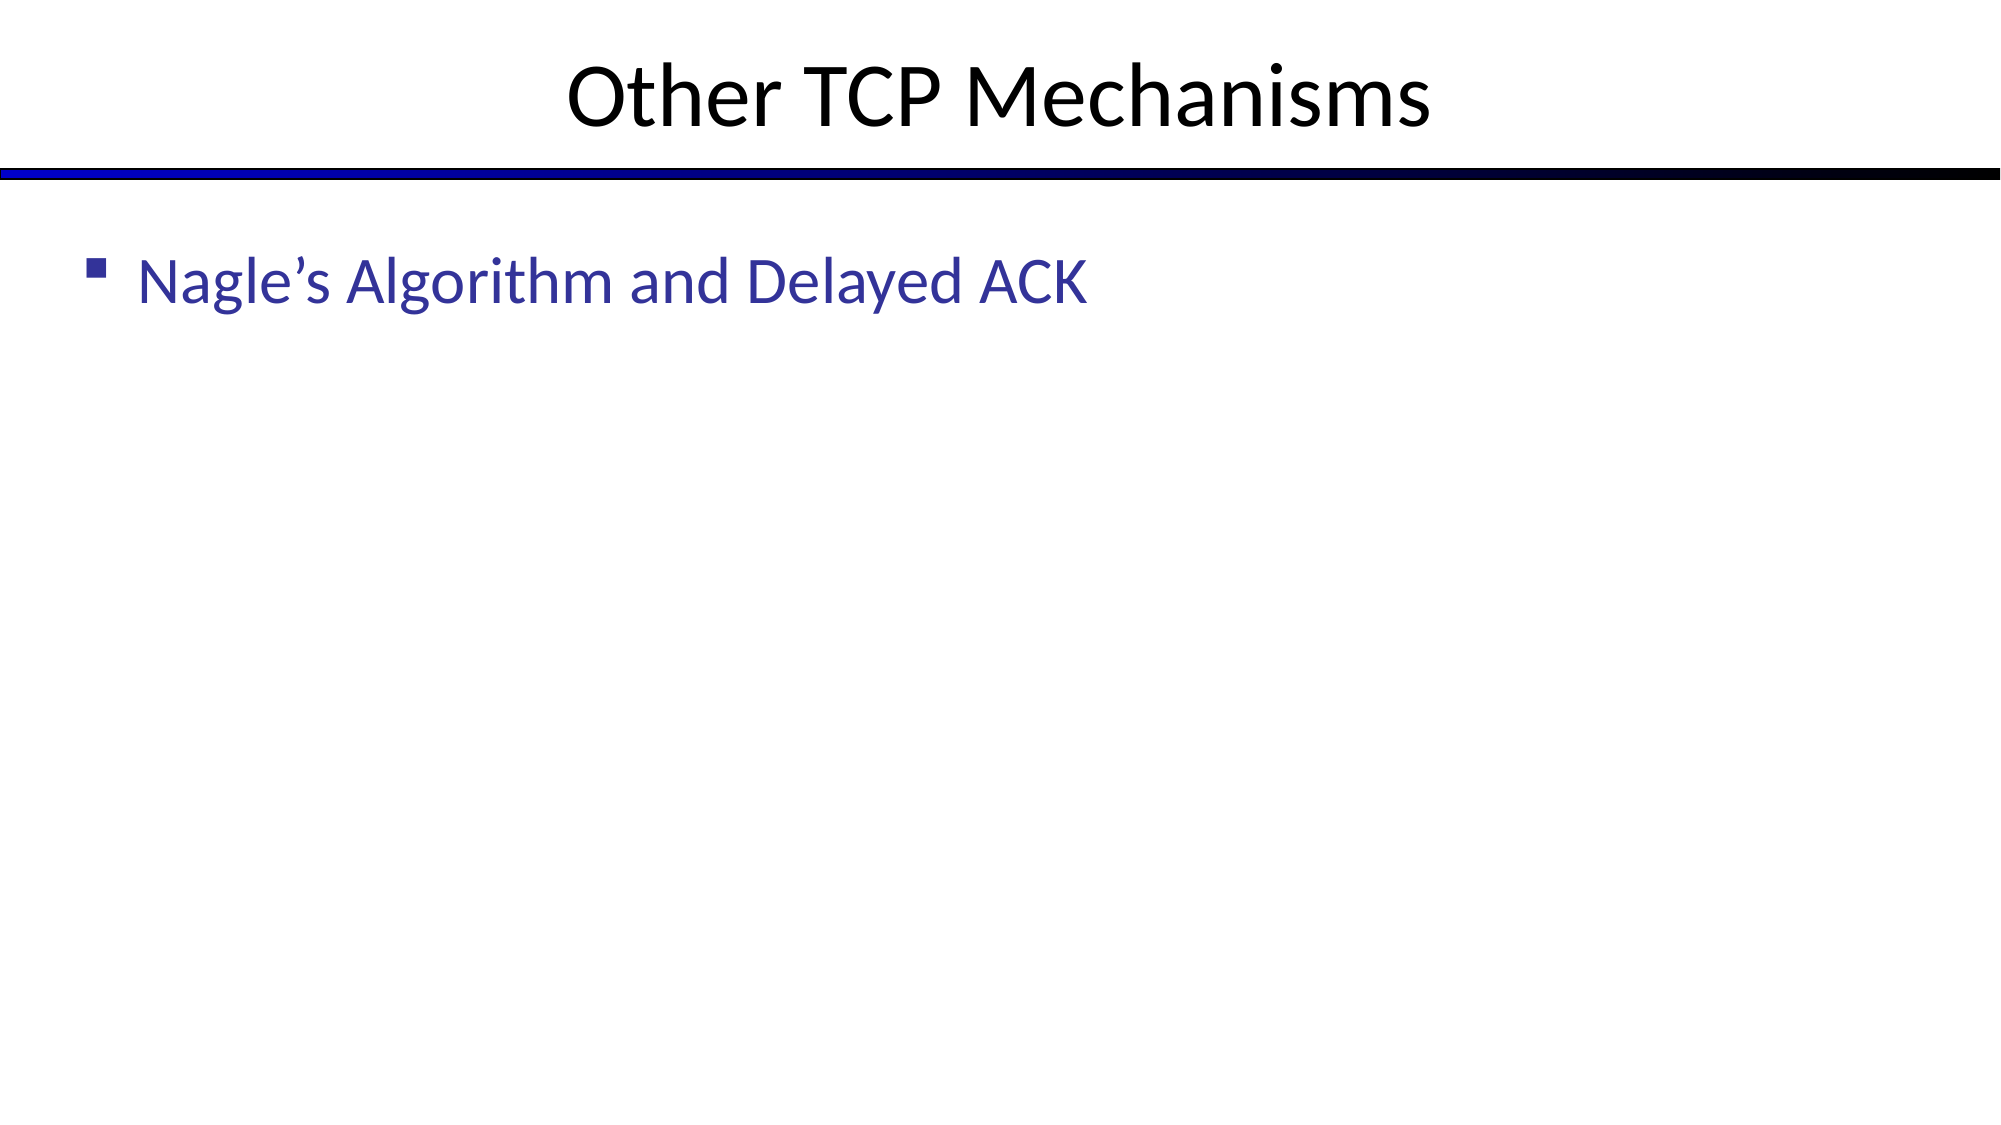

# Other TCP Mechanisms
Nagle’s Algorithm and Delayed ACK